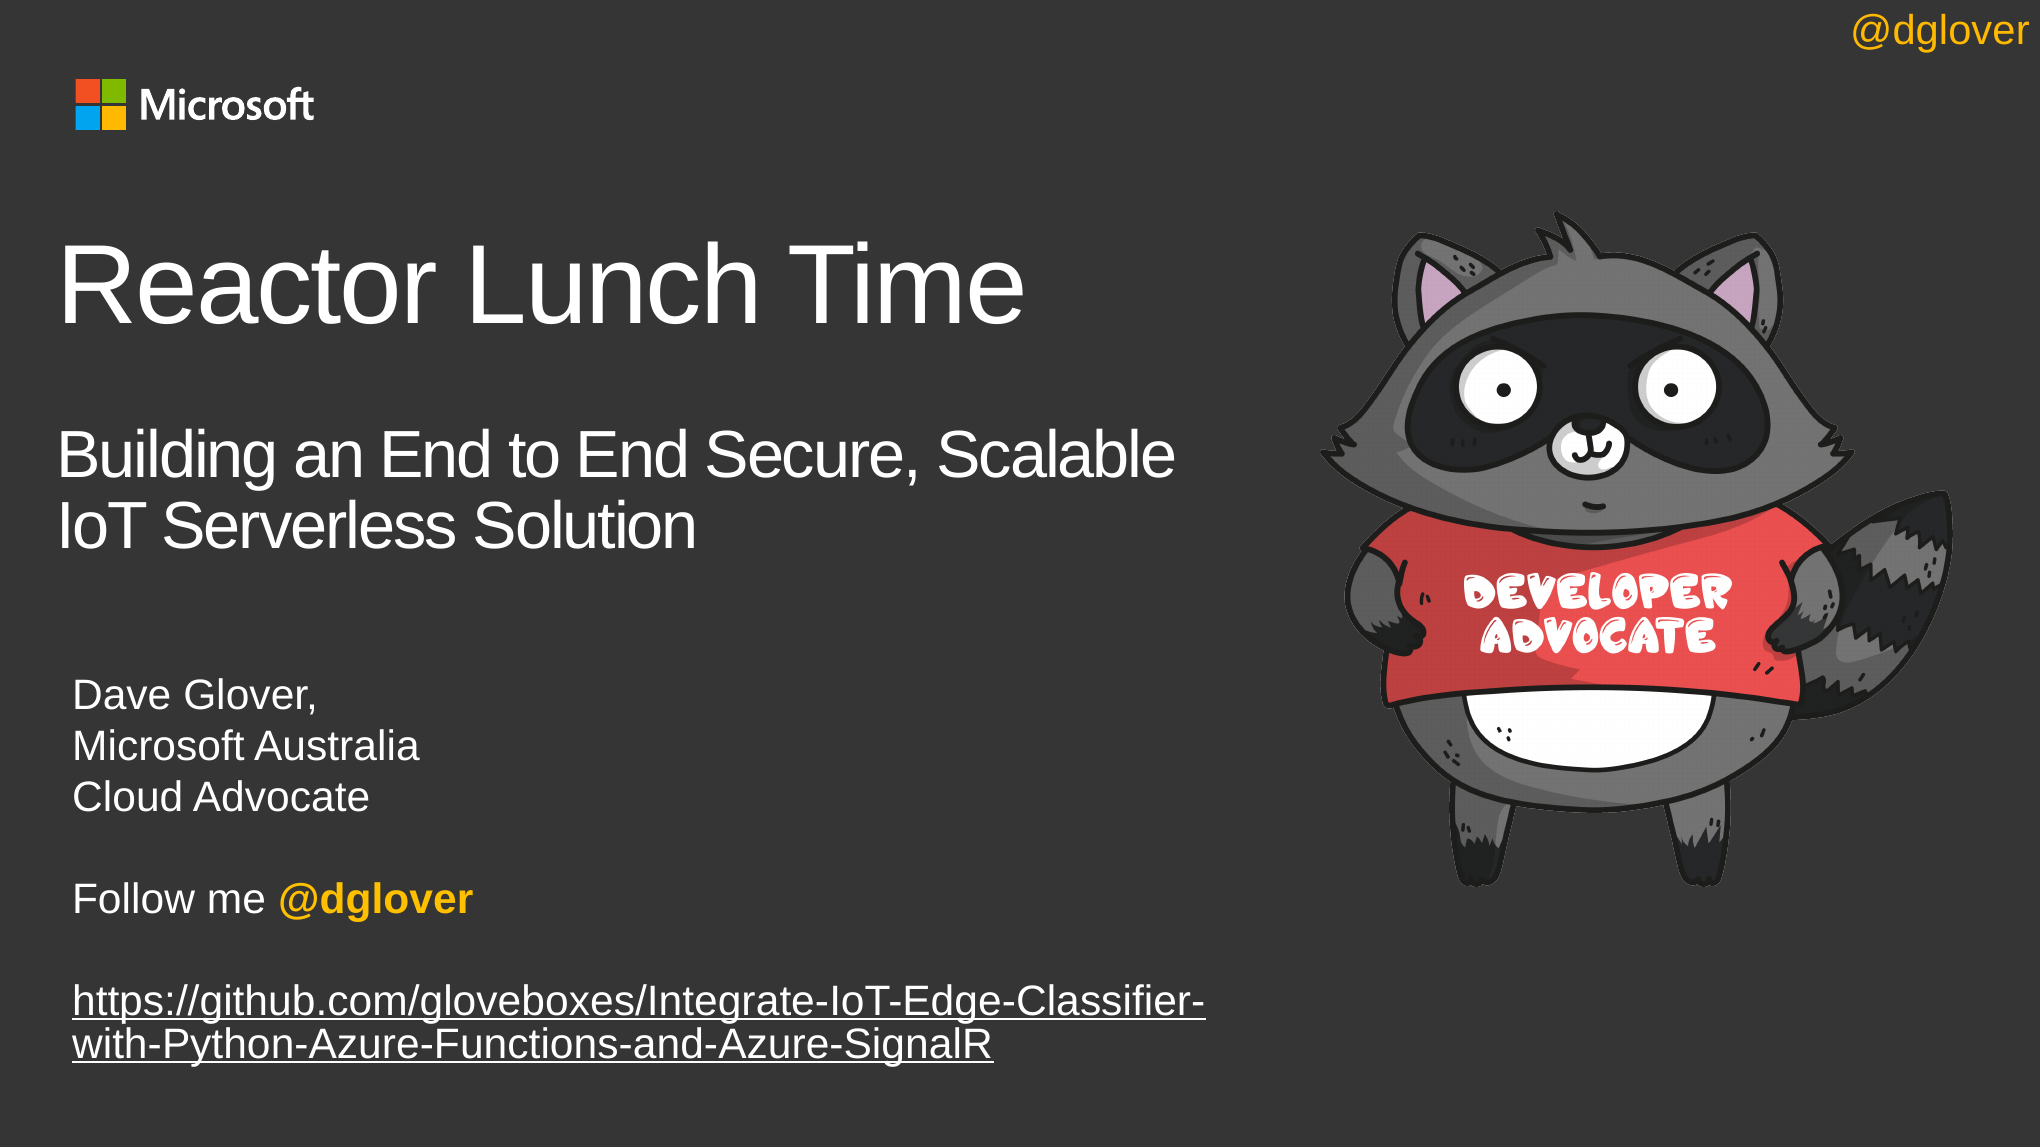

# Reactor Lunch Time Building an End to End Secure, Scalable IoT Serverless Solution
Dave Glover,
Microsoft Australia
Cloud Advocate

Follow me @dglover

https://github.com/gloveboxes/Integrate-IoT-Edge-Classifier-with-Python-Azure-Functions-and-Azure-SignalR